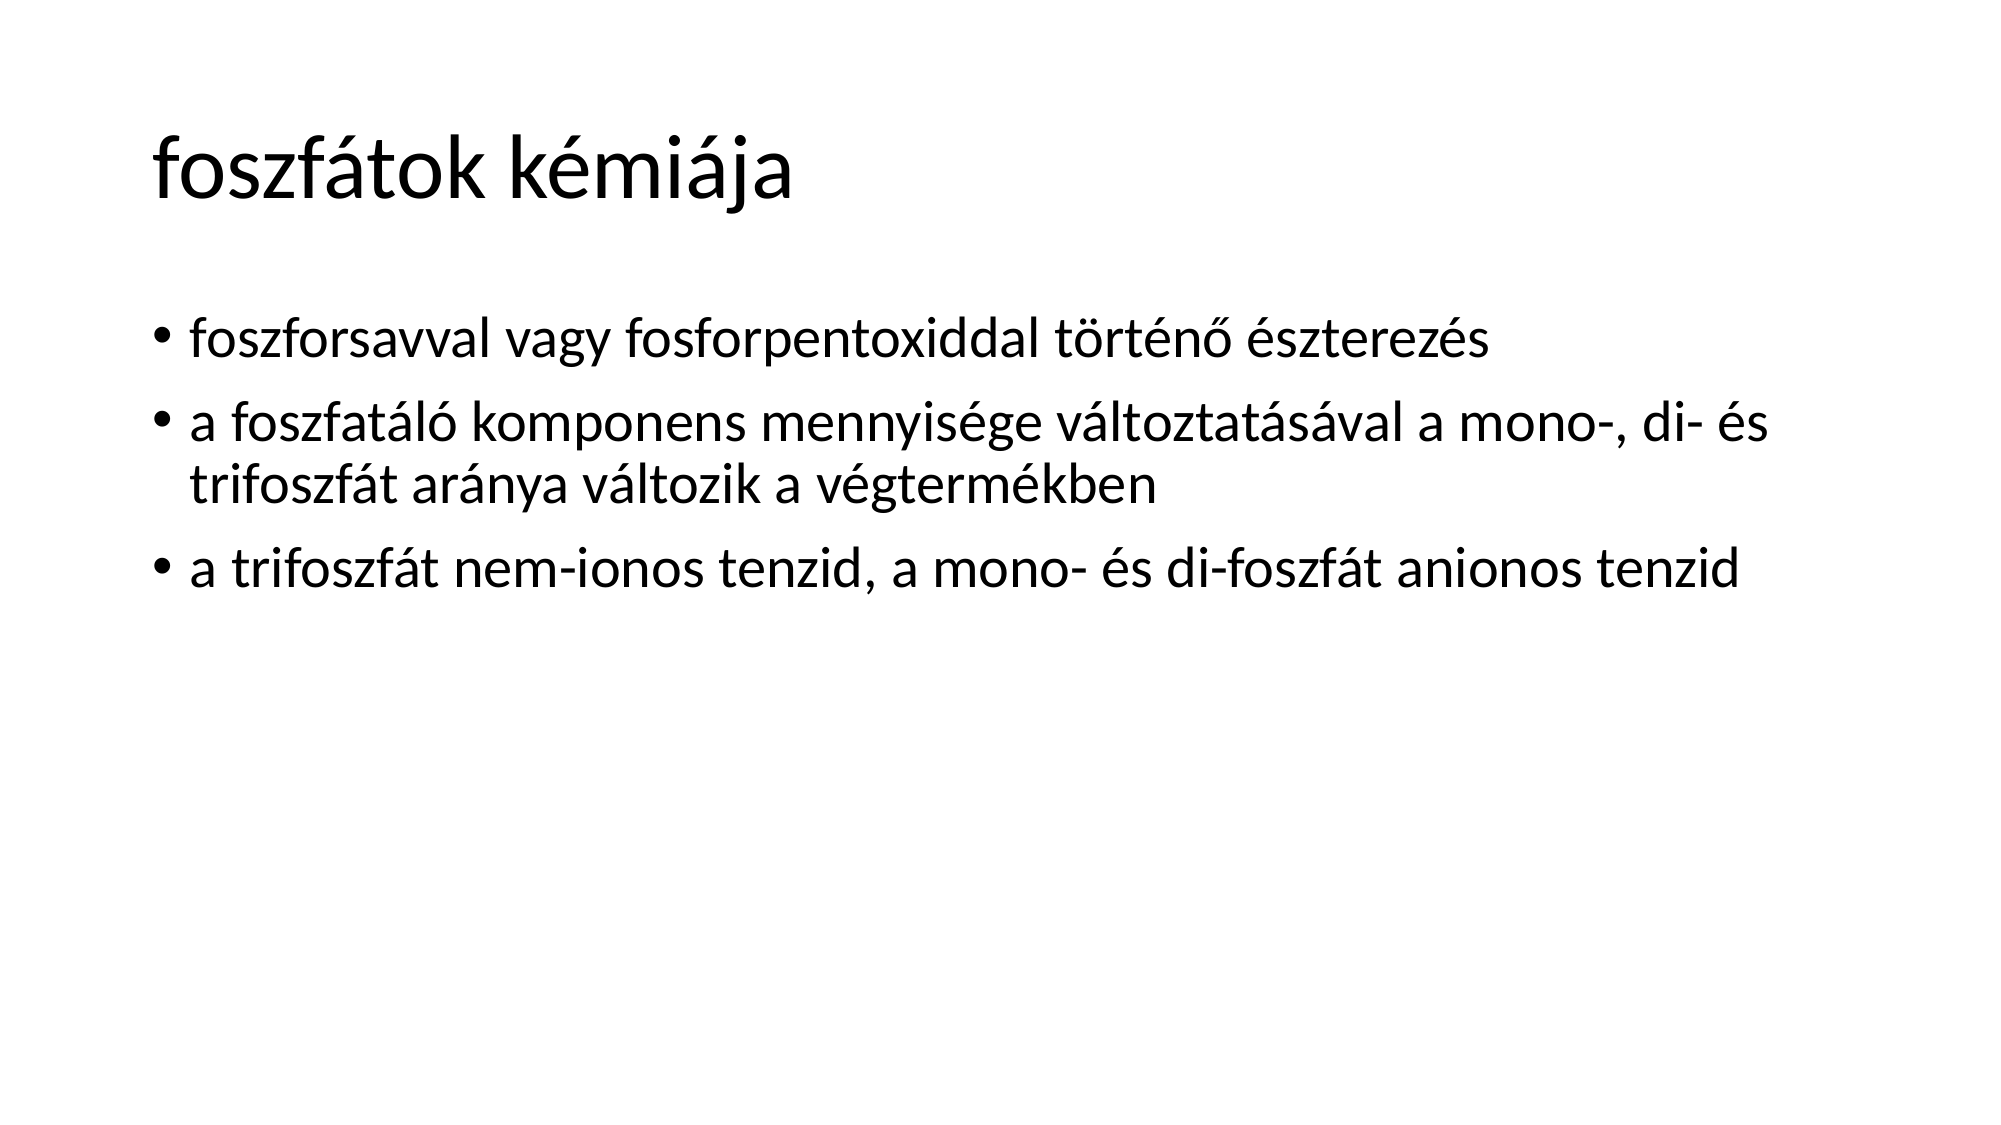

# foszfátok kémiája
foszforsavval vagy fosforpentoxiddal történő észterezés
a foszfatáló komponens mennyisége változtatásával a mono-, di- és trifoszfát aránya változik a végtermékben
a trifoszfát nem-ionos tenzid, a mono- és di-foszfát anionos tenzid